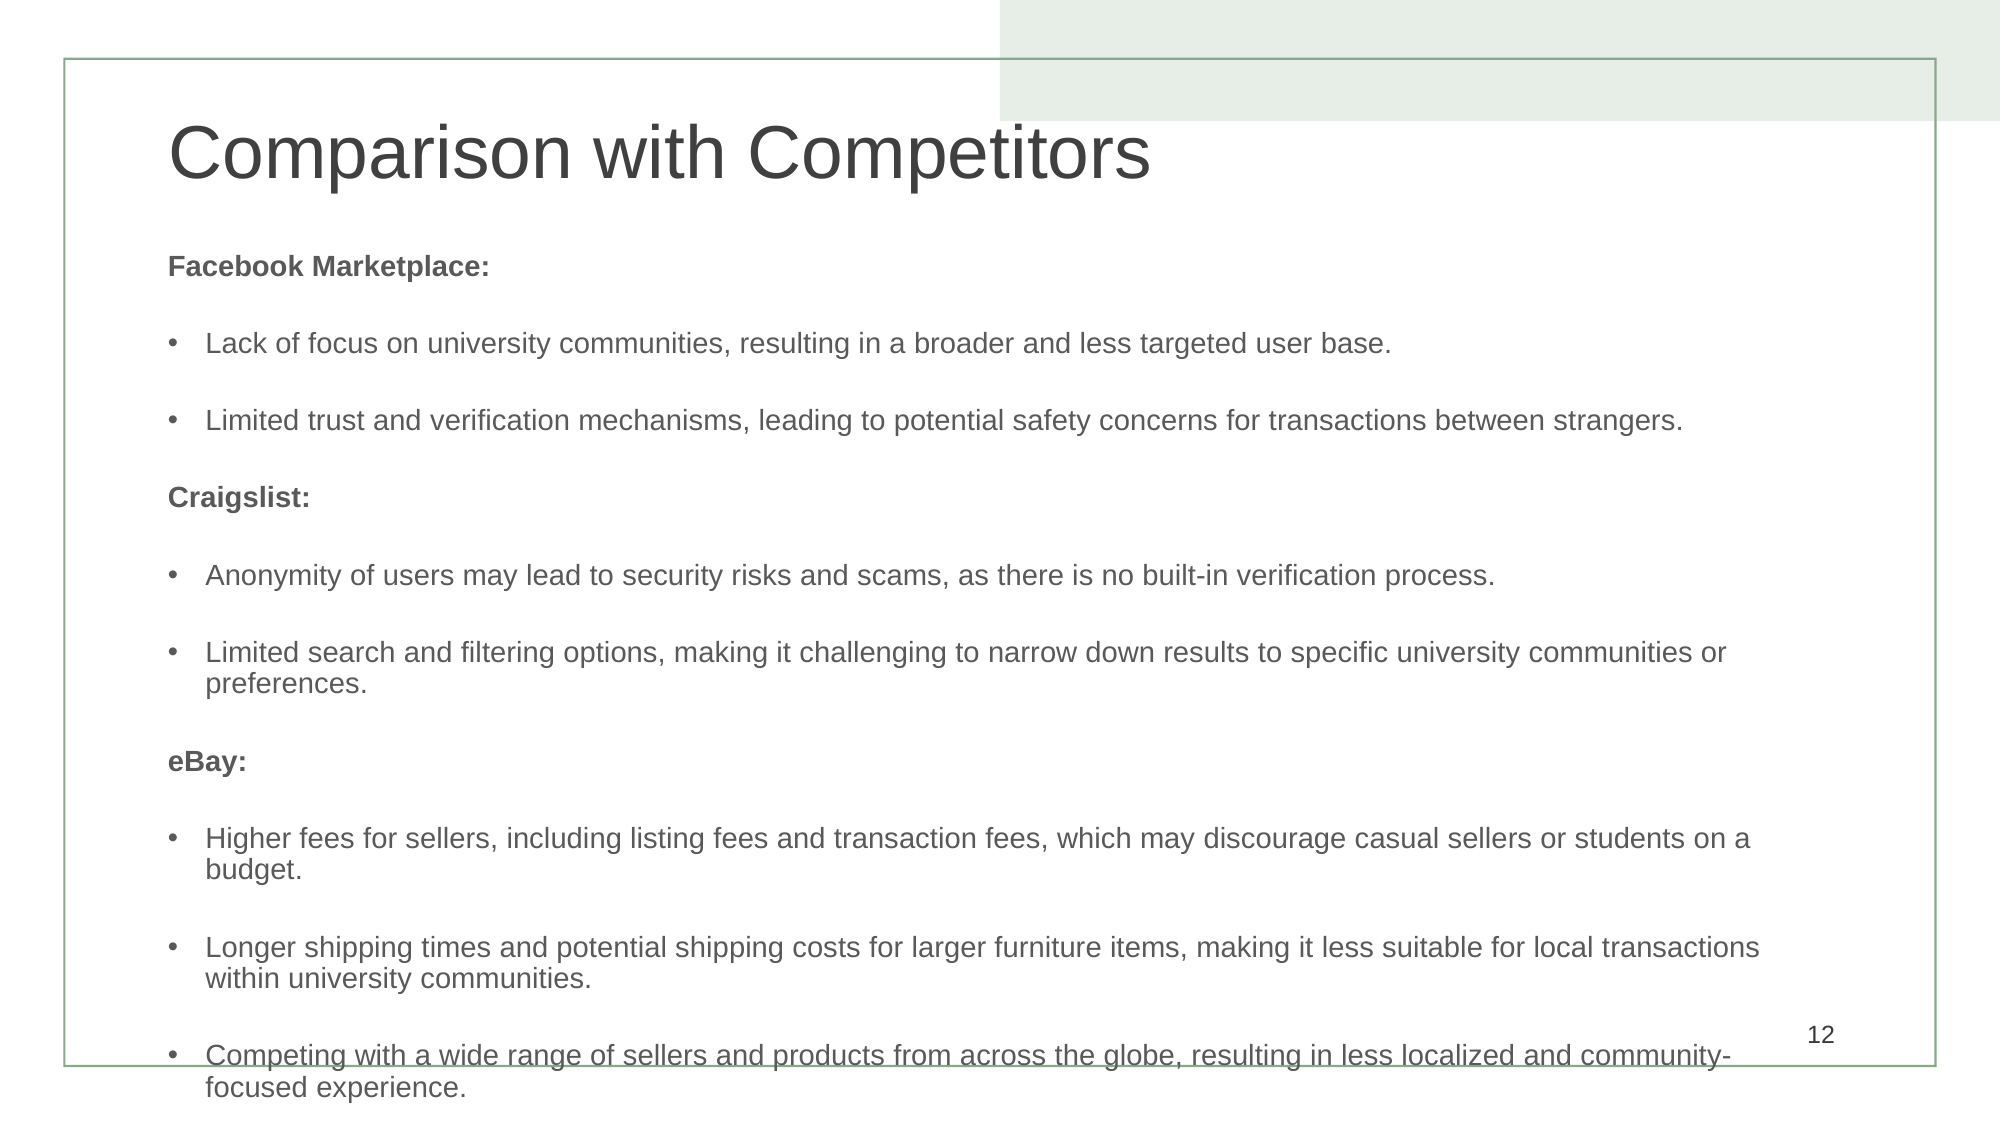

Comparison with Competitors
Facebook Marketplace:
Lack of focus on university communities, resulting in a broader and less targeted user base.
Limited trust and verification mechanisms, leading to potential safety concerns for transactions between strangers.
Craigslist:
Anonymity of users may lead to security risks and scams, as there is no built-in verification process.
Limited search and filtering options, making it challenging to narrow down results to specific university communities or preferences.
eBay:
Higher fees for sellers, including listing fees and transaction fees, which may discourage casual sellers or students on a budget.
Longer shipping times and potential shipping costs for larger furniture items, making it less suitable for local transactions within university communities.
Competing with a wide range of sellers and products from across the globe, resulting in less localized and community-focused experience.

12